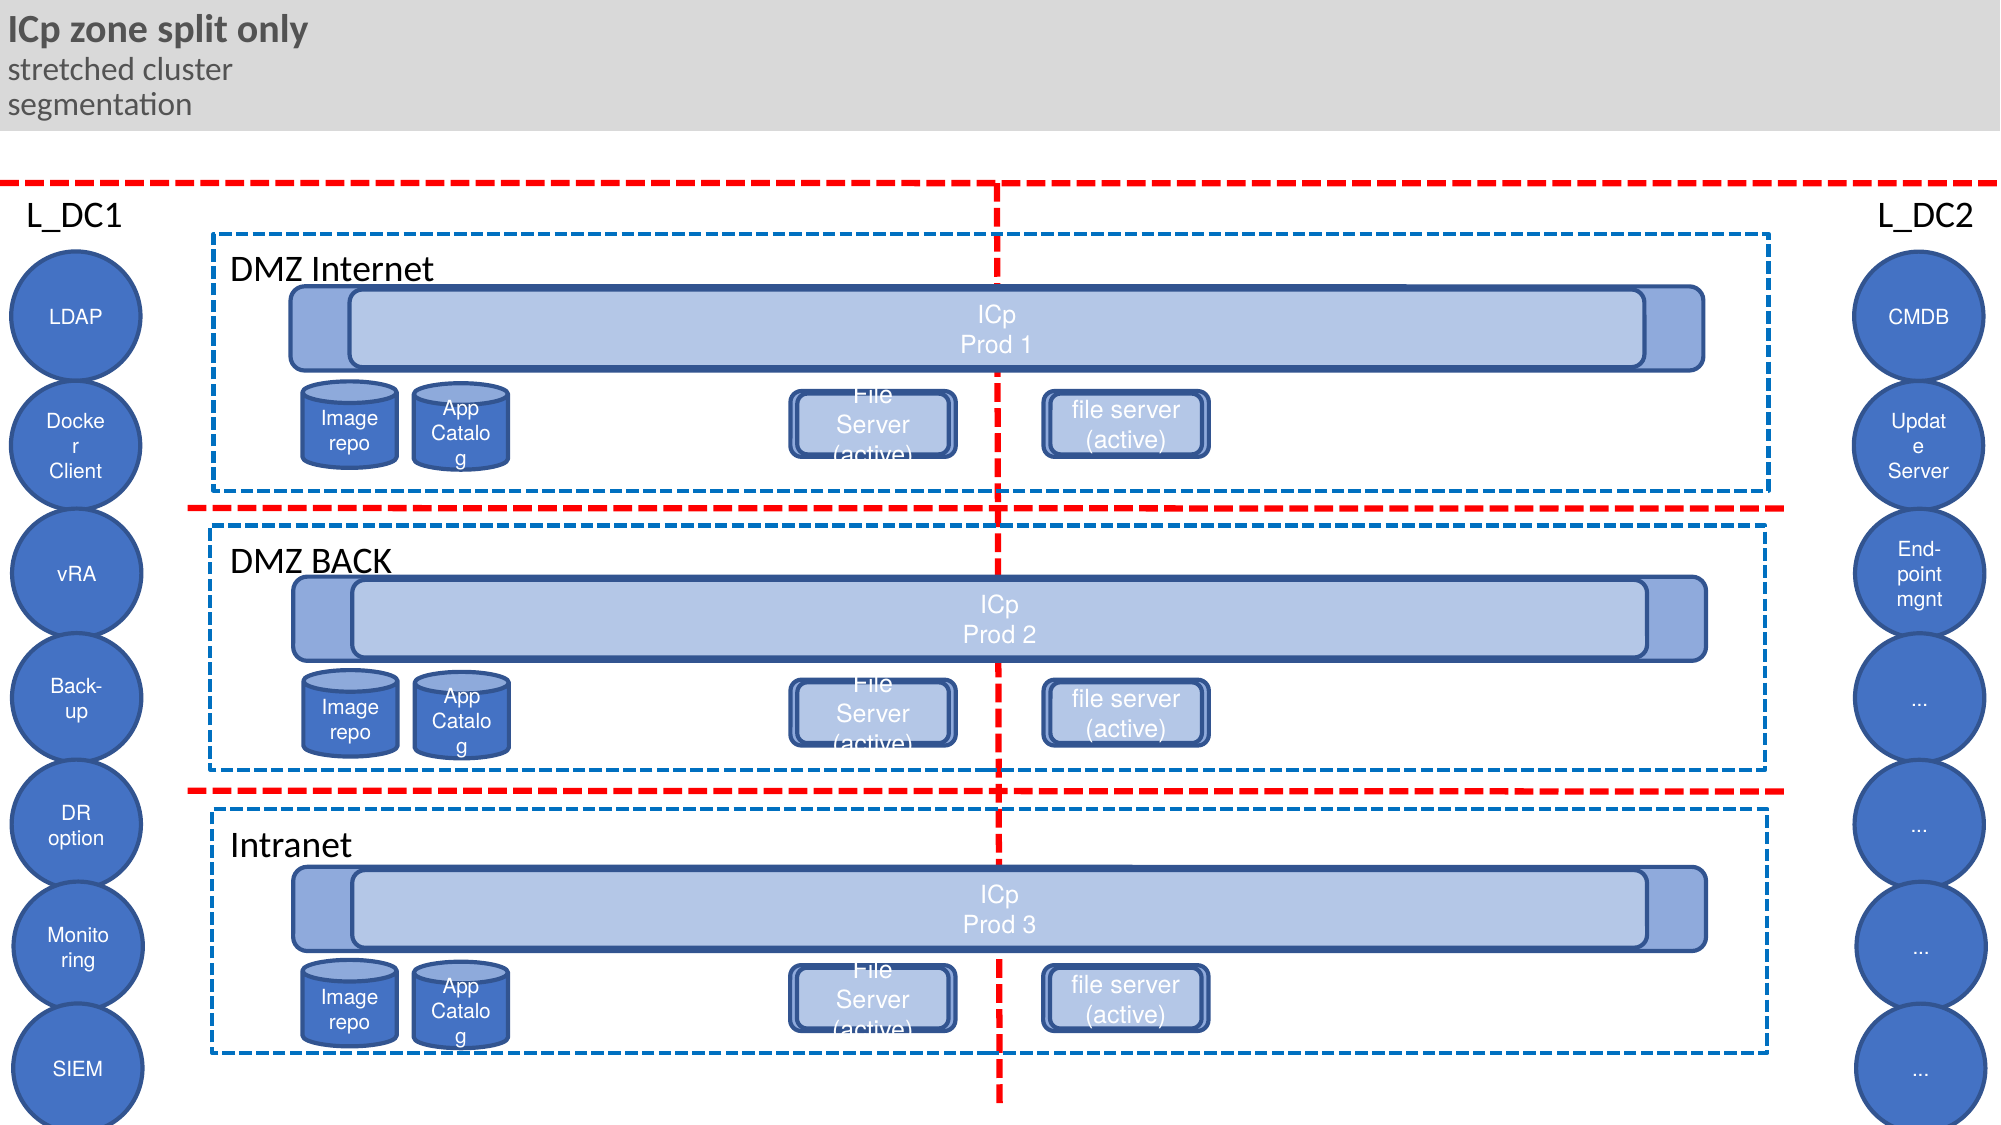

ICp reduced instances view (Scenario 6) – not considered
Stretched cluster due to the fact we have low latency between the different DC’s. Proof to be obtained  – latency figures, stretched vlans, single LAN structure
Division/company segmentation – namespaces, node selector tags, calico network policies.
ICp zone split only
stretched cluster
segmentation
L_DC1
L_DC2

DMZ Internet
LDAP
CMDB

ICp
Prod 1
Docker Client
Update Server
Image repo
App Catalog

File Server
(active)

file server
(active)
vRA
End-point mgnt

DMZ BACK

ICp
Prod 2
Back-up
...
Image repo
App Catalog

File Server
(active)

file server
(active)
DR option
...

Intranet

ICp
Prod 3
Monitoring
...
Image repo
App Catalog

File Server
(active)

file server
(active)
SIEM
...